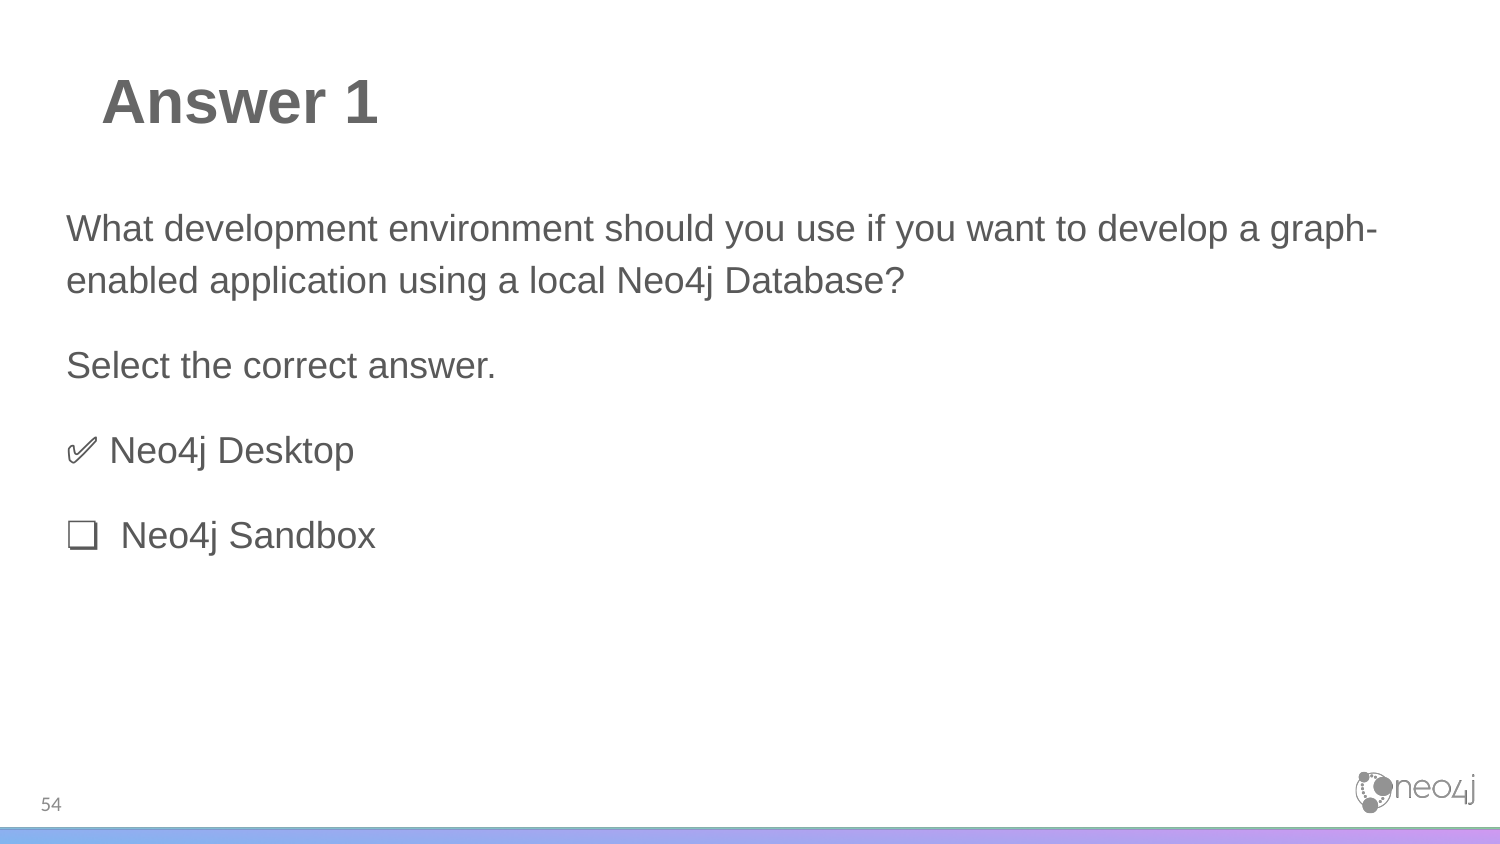

# Answer 1
What development environment should you use if you want to develop a graph-enabled application using a local Neo4j Database?
Select the correct answer.
✅ Neo4j Desktop
❏  Neo4j Sandbox

54